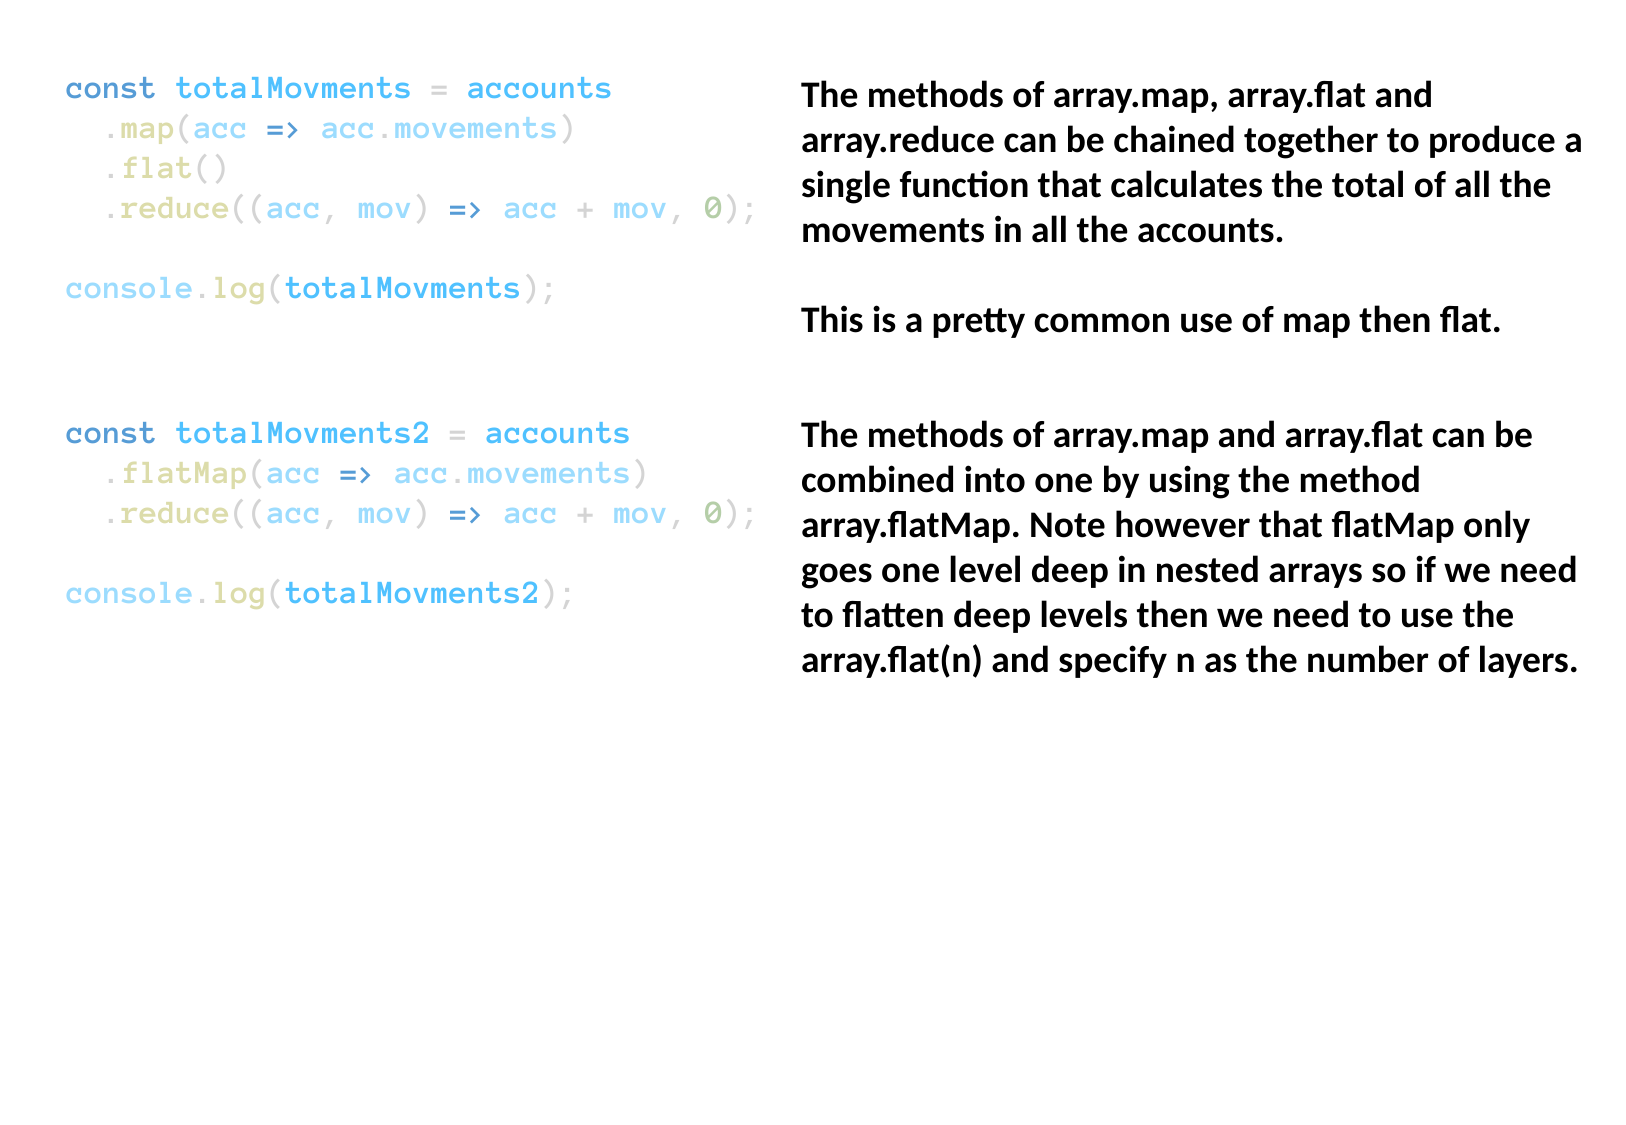

const totalMovments = accounts
  .map(acc => acc.movements)
  .flat()
  .reduce((acc, mov) => acc + mov, 0);
console.log(totalMovments);
The methods of array.map, array.flat and array.reduce can be chained together to produce a single function that calculates the total of all the movements in all the accounts.

This is a pretty common use of map then flat.
const totalMovments2 = accounts
  .flatMap(acc => acc.movements)
  .reduce((acc, mov) => acc + mov, 0);
console.log(totalMovments2);
The methods of array.map and array.flat can be combined into one by using the method array.flatMap. Note however that flatMap only goes one level deep in nested arrays so if we need to flatten deep levels then we need to use the array.flat(n) and specify n as the number of layers.